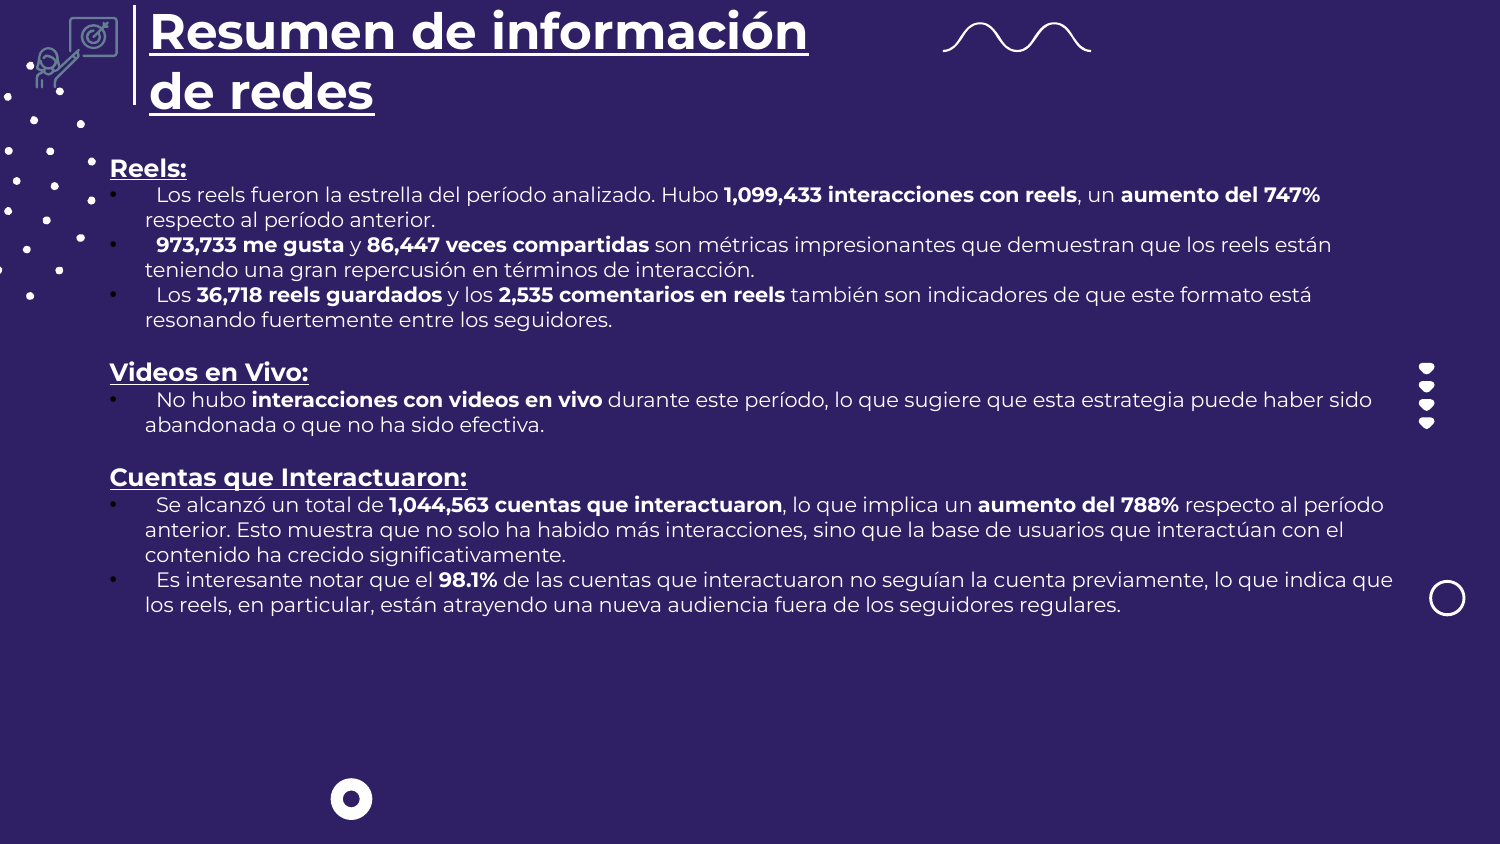

Resumen de información de redes

Reels:
  Los reels fueron la estrella del período analizado. Hubo 1,099,433 interacciones con reels, un aumento del 747% respecto al período anterior.
  973,733 me gusta y 86,447 veces compartidas son métricas impresionantes que demuestran que los reels están teniendo una gran repercusión en términos de interacción.
  Los 36,718 reels guardados y los 2,535 comentarios en reels también son indicadores de que este formato está resonando fuertemente entre los seguidores.

Videos en Vivo:
  No hubo interacciones con videos en vivo durante este período, lo que sugiere que esta estrategia puede haber sido abandonada o que no ha sido efectiva.

Cuentas que Interactuaron:
  Se alcanzó un total de 1,044,563 cuentas que interactuaron, lo que implica un aumento del 788% respecto al período anterior. Esto muestra que no solo ha habido más interacciones, sino que la base de usuarios que interactúan con el contenido ha crecido significativamente.
  Es interesante notar que el 98.1% de las cuentas que interactuaron no seguían la cuenta previamente, lo que indica que los reels, en particular, están atrayendo una nueva audiencia fuera de los seguidores regulares.